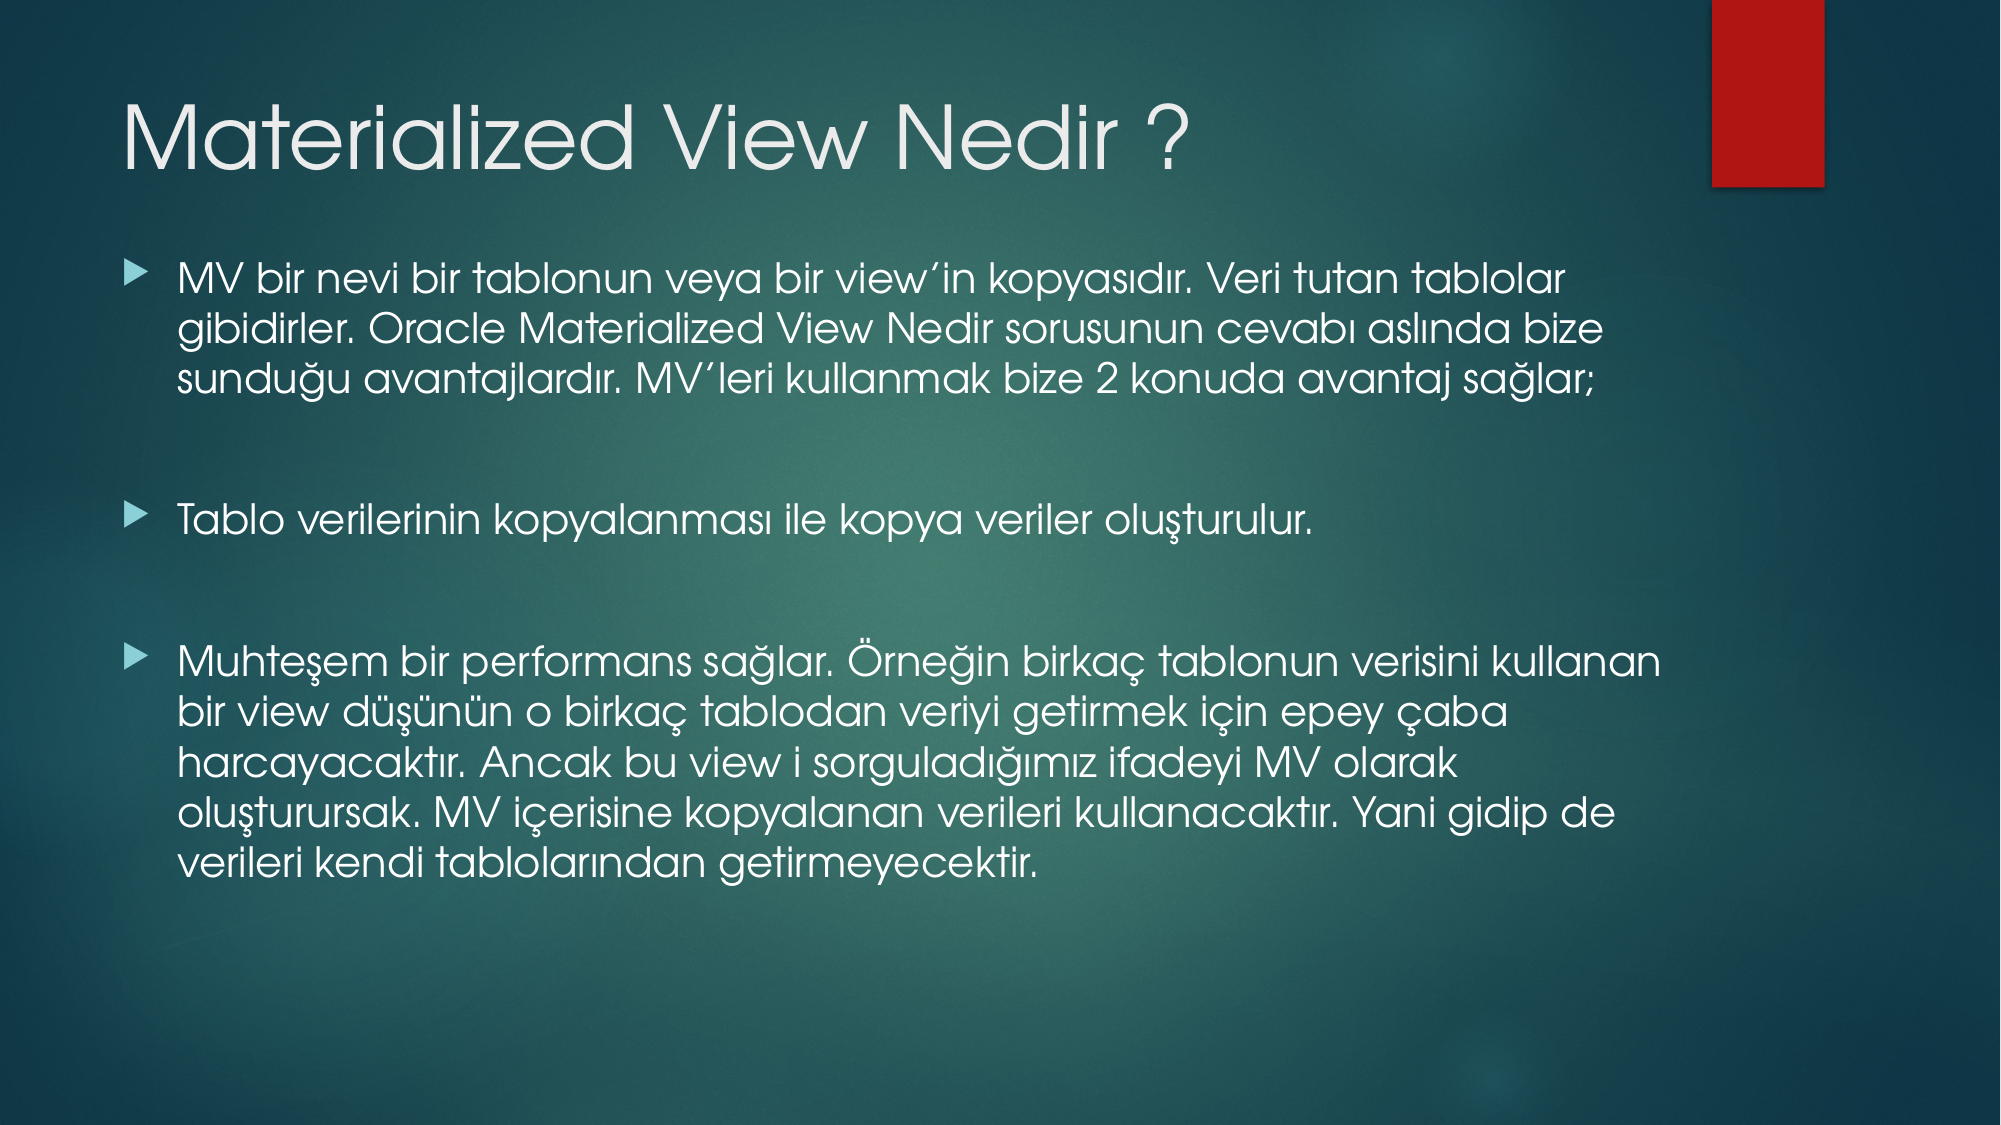

# Materialized View Nedir ?
MV bir nevi bir tablonun veya bir view’in kopyasıdır. Veri tutan tablolar gibidirler. Oracle Materialized View Nedir sorusunun cevabı aslında bize sunduğu avantajlardır. MV’leri kullanmak bize 2 konuda avantaj sağlar;

Tablo verilerinin kopyalanması ile kopya veriler oluşturulur.

Muhteşem bir performans sağlar. Örneğin birkaç tablonun verisini kullanan bir view düşünün o birkaç tablodan veriyi getirmek için epey çaba harcayacaktır. Ancak bu view i sorguladığımız ifadeyi MV olarak oluşturursak. MV içerisine kopyalanan verileri kullanacaktır. Yani gidip de verileri kendi tablolarından getirmeyecektir.